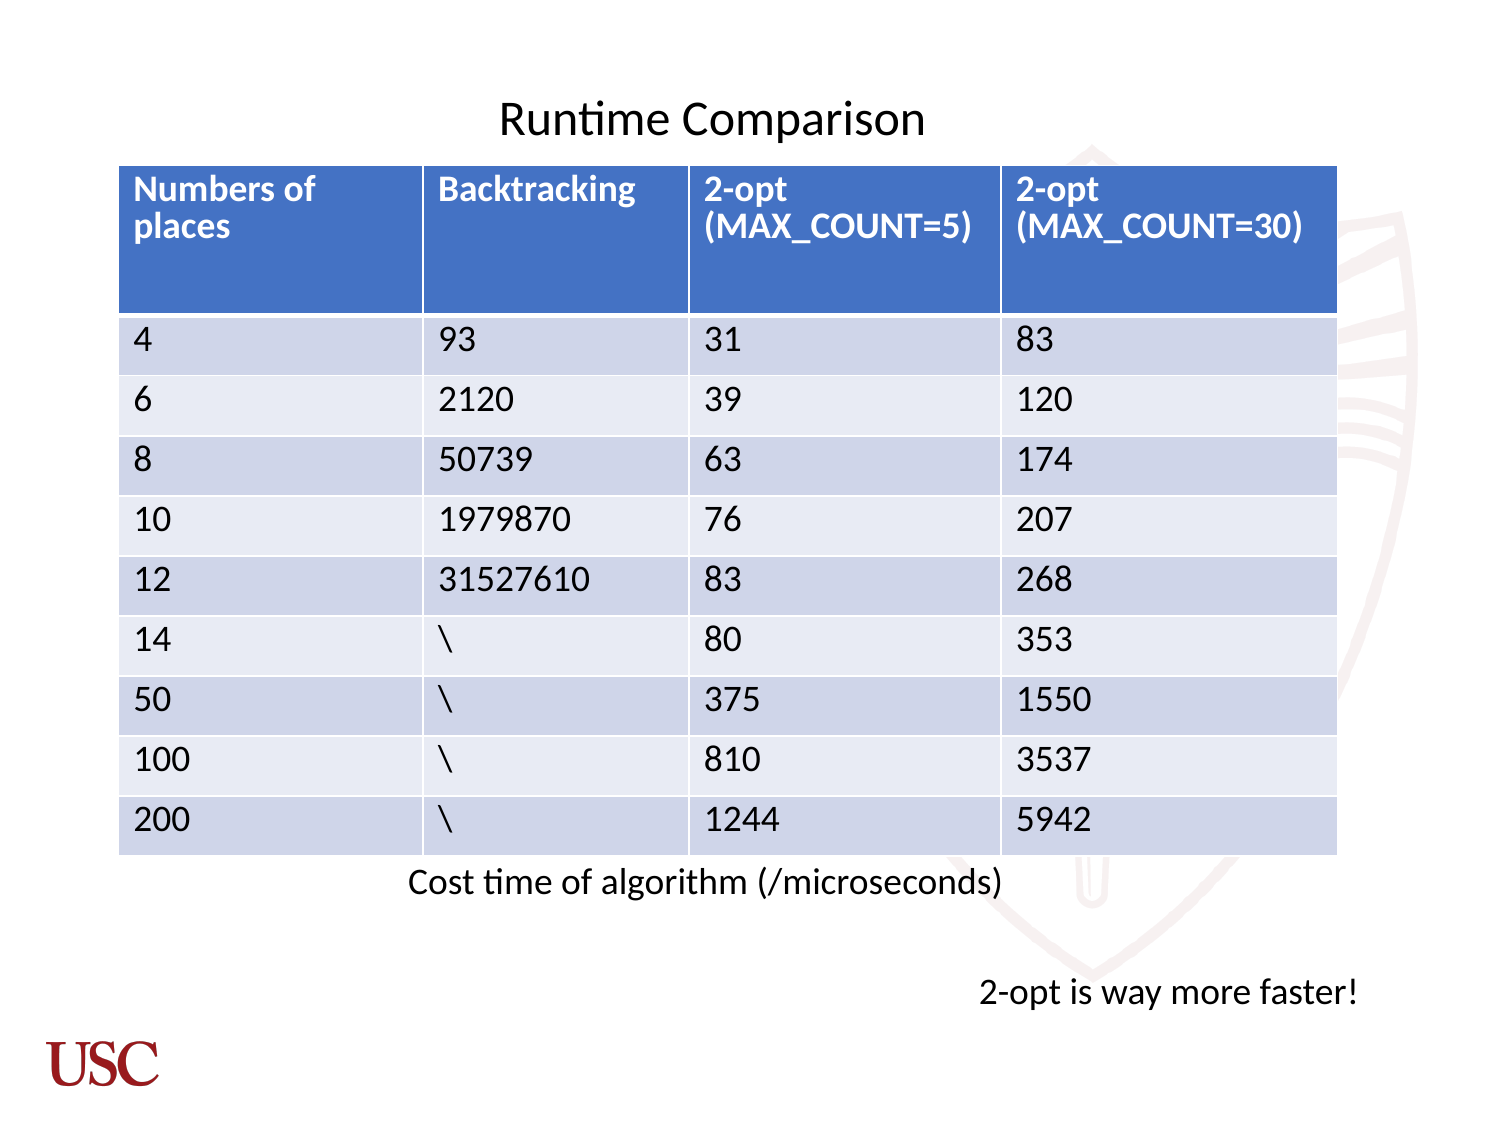

Runtime Comparison
| Numbers of places | Backtracking | 2-opt (MAX\_COUNT=5) | 2-opt (MAX\_COUNT=30) |
| --- | --- | --- | --- |
| 4 | 93 | 31 | 83 |
| 6 | 2120 | 39 | 120 |
| 8 | 50739 | 63 | 174 |
| 10 | 1979870 | 76 | 207 |
| 12 | 31527610 | 83 | 268 |
| 14 | \ | 80 | 353 |
| 50 | \ | 375 | 1550 |
| 100 | \ | 810 | 3537 |
| 200 | \ | 1244 | 5942 |
Cost time of algorithm (/microseconds)
2-opt is way more faster!